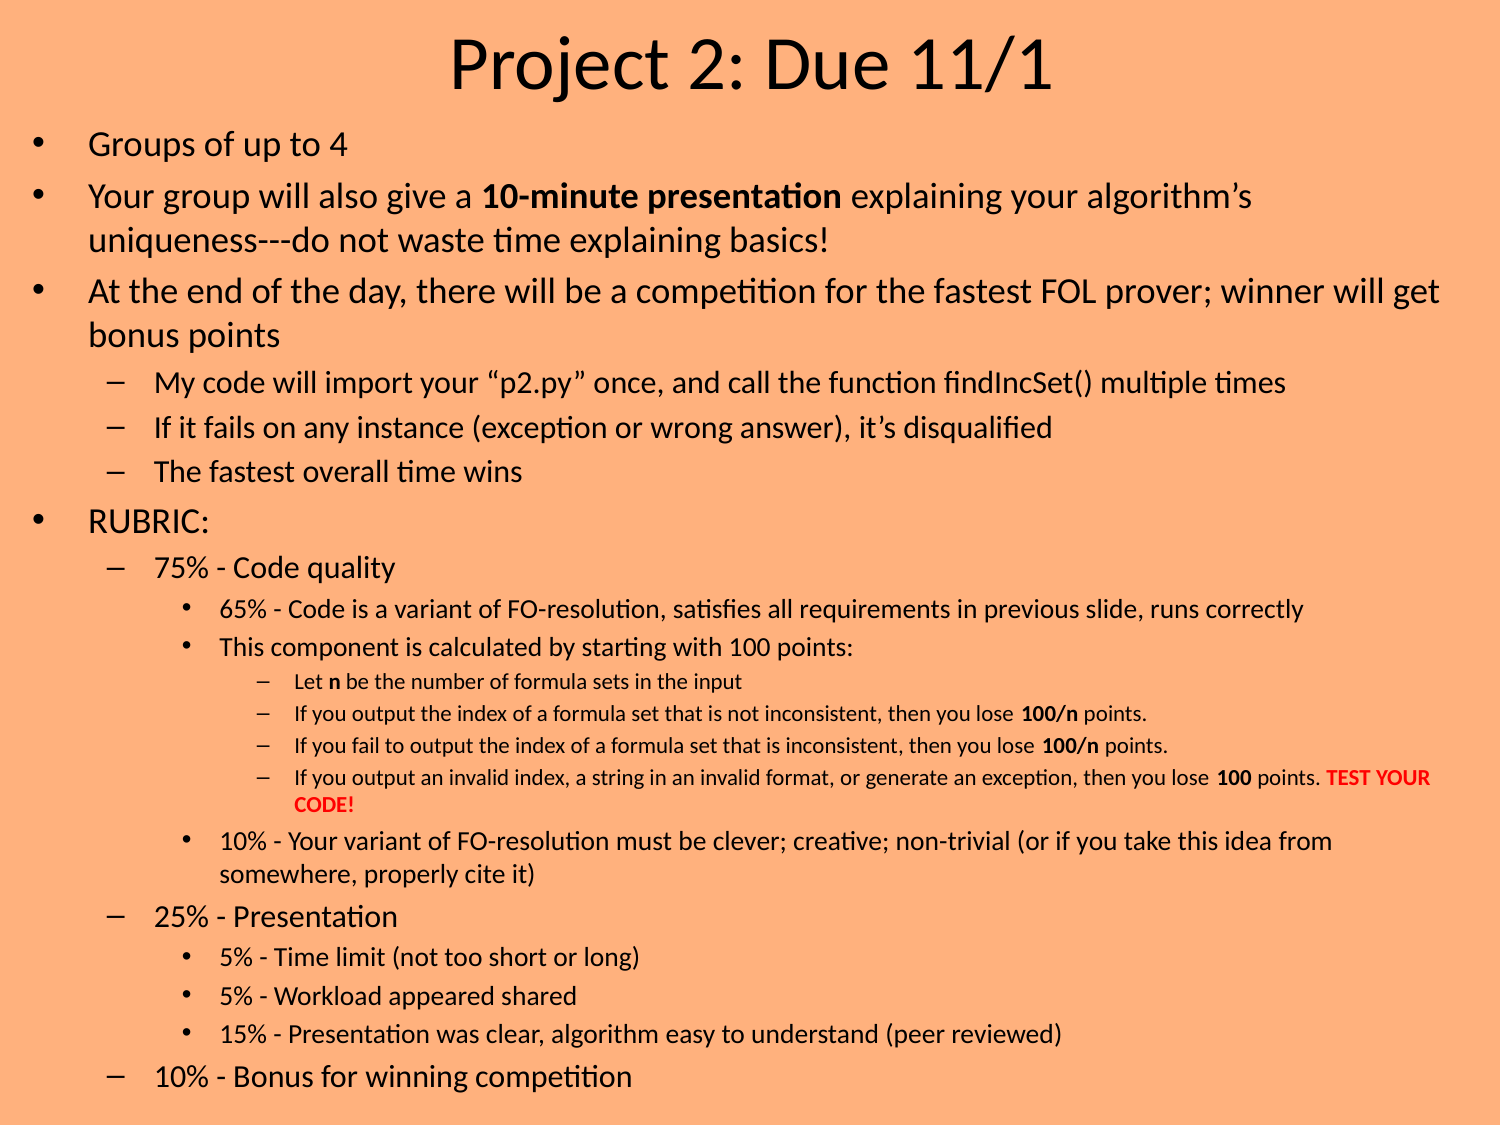

# Project 2: Due 11/1
Groups of up to 4
Your group will also give a 10-minute presentation explaining your algorithm’s uniqueness---do not waste time explaining basics!
At the end of the day, there will be a competition for the fastest FOL prover; winner will get bonus points
My code will import your “p2.py” once, and call the function findIncSet() multiple times
If it fails on any instance (exception or wrong answer), it’s disqualified
The fastest overall time wins
RUBRIC:
75% - Code quality
65% - Code is a variant of FO-resolution, satisfies all requirements in previous slide, runs correctly
This component is calculated by starting with 100 points:
Let n be the number of formula sets in the input
If you output the index of a formula set that is not inconsistent, then you lose 100/n points.
If you fail to output the index of a formula set that is inconsistent, then you lose 100/n points.
If you output an invalid index, a string in an invalid format, or generate an exception, then you lose 100 points. TEST YOUR CODE!
10% - Your variant of FO-resolution must be clever; creative; non-trivial (or if you take this idea from somewhere, properly cite it)
25% - Presentation
5% - Time limit (not too short or long)
5% - Workload appeared shared
15% - Presentation was clear, algorithm easy to understand (peer reviewed)
10% - Bonus for winning competition